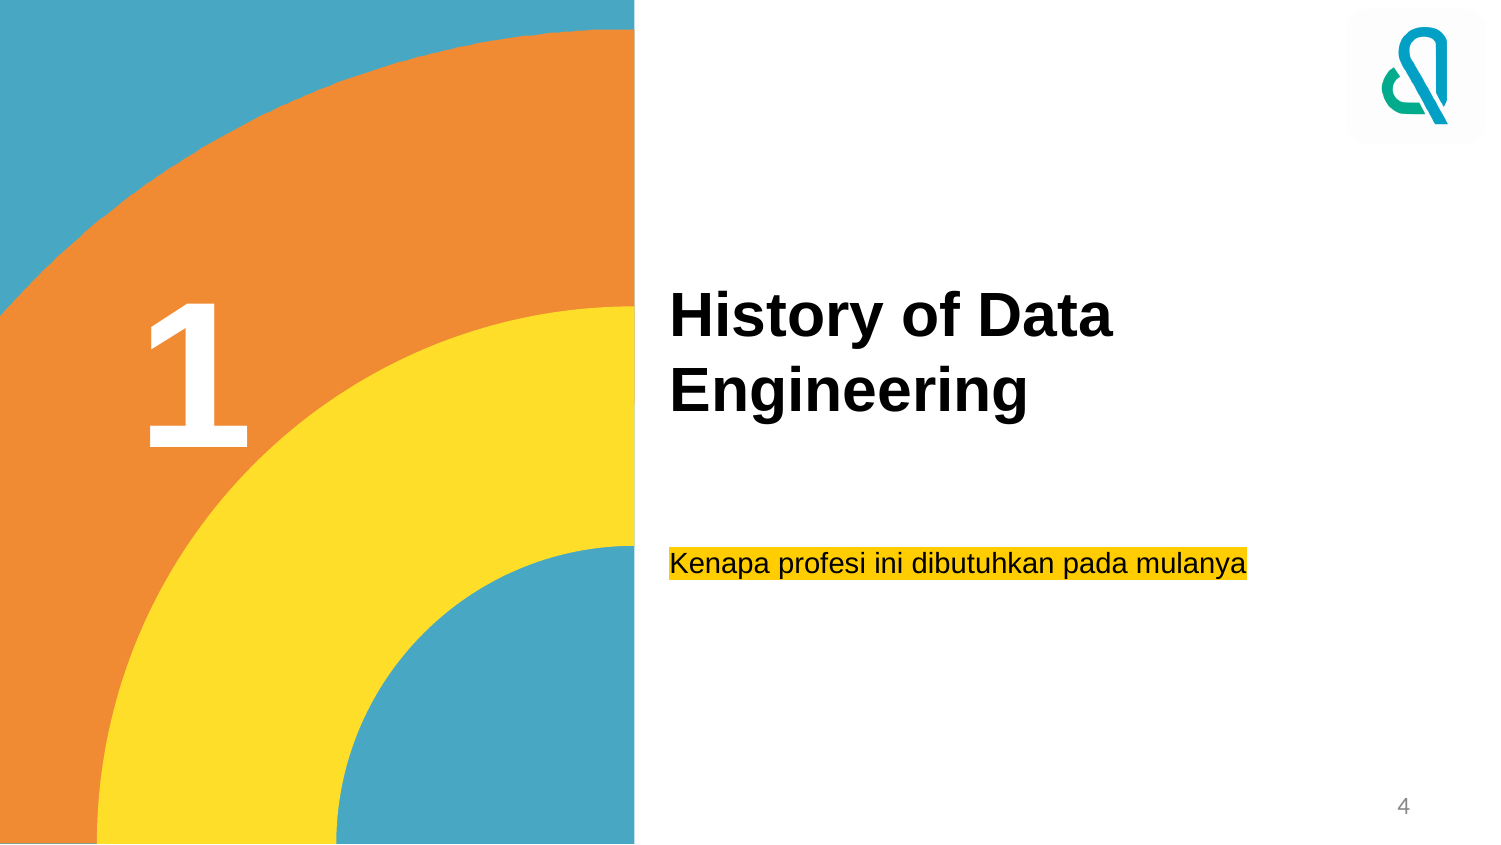

1
History of Data Engineering

Kenapa profesi ini dibutuhkan pada mulanya
4